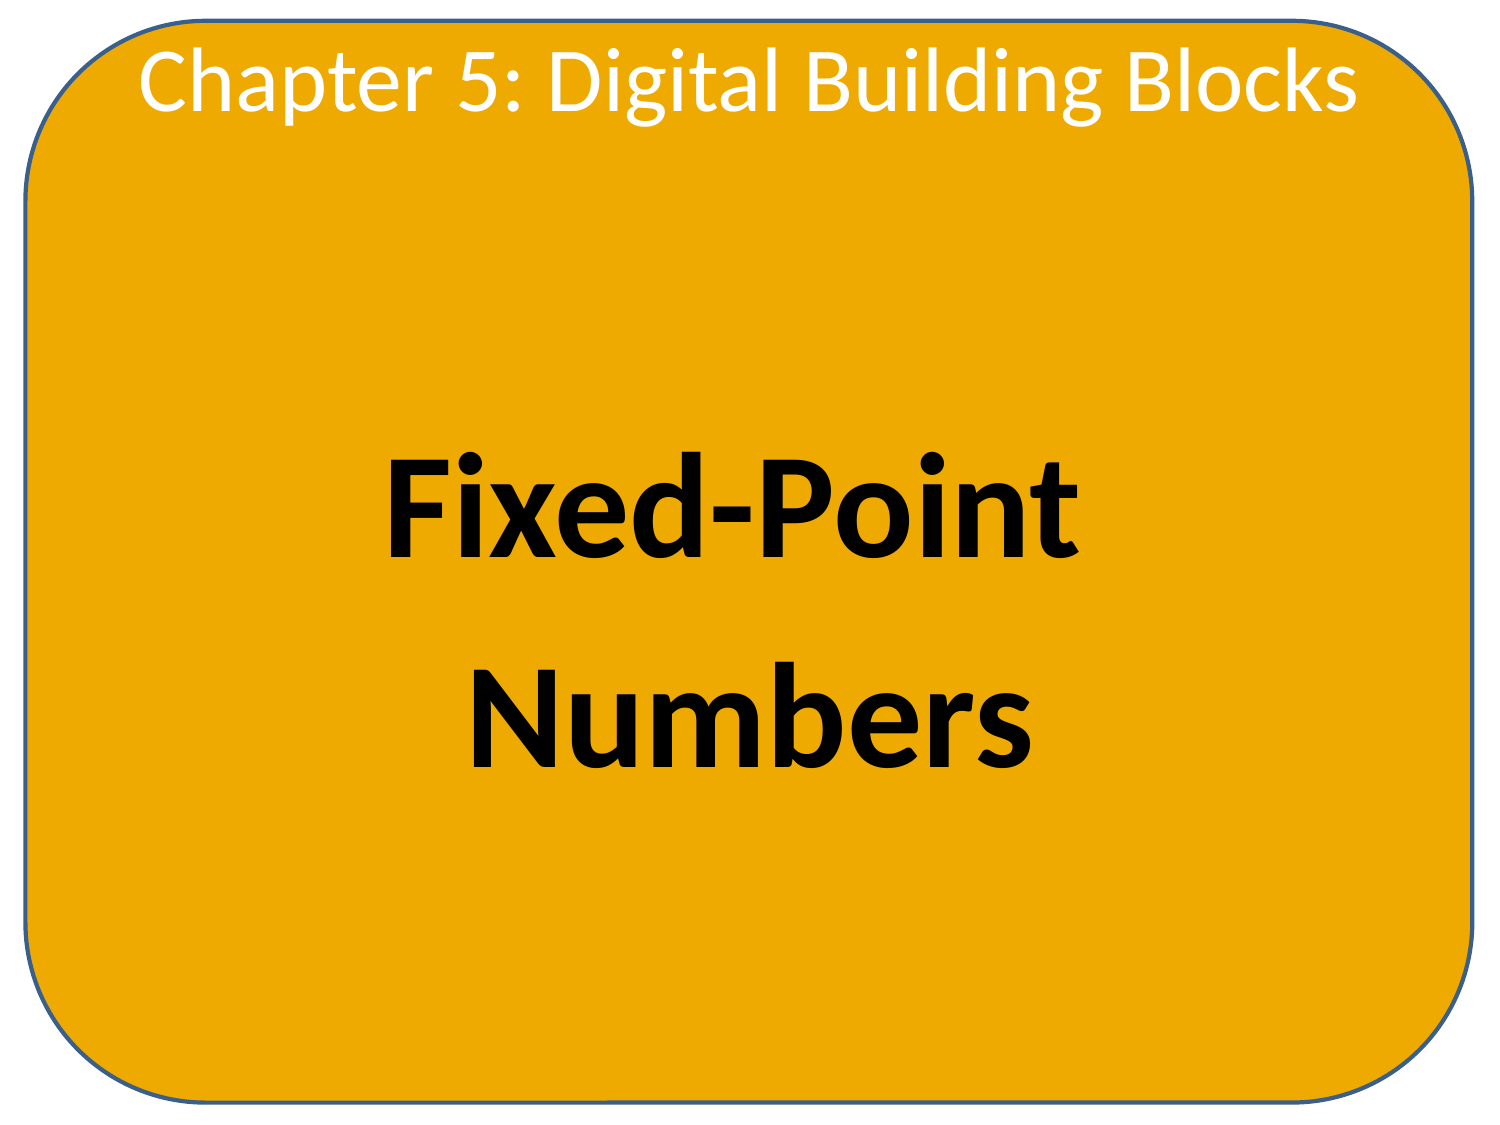

Chapter 5: Digital Building Blocks
Fixed-Point
Numbers